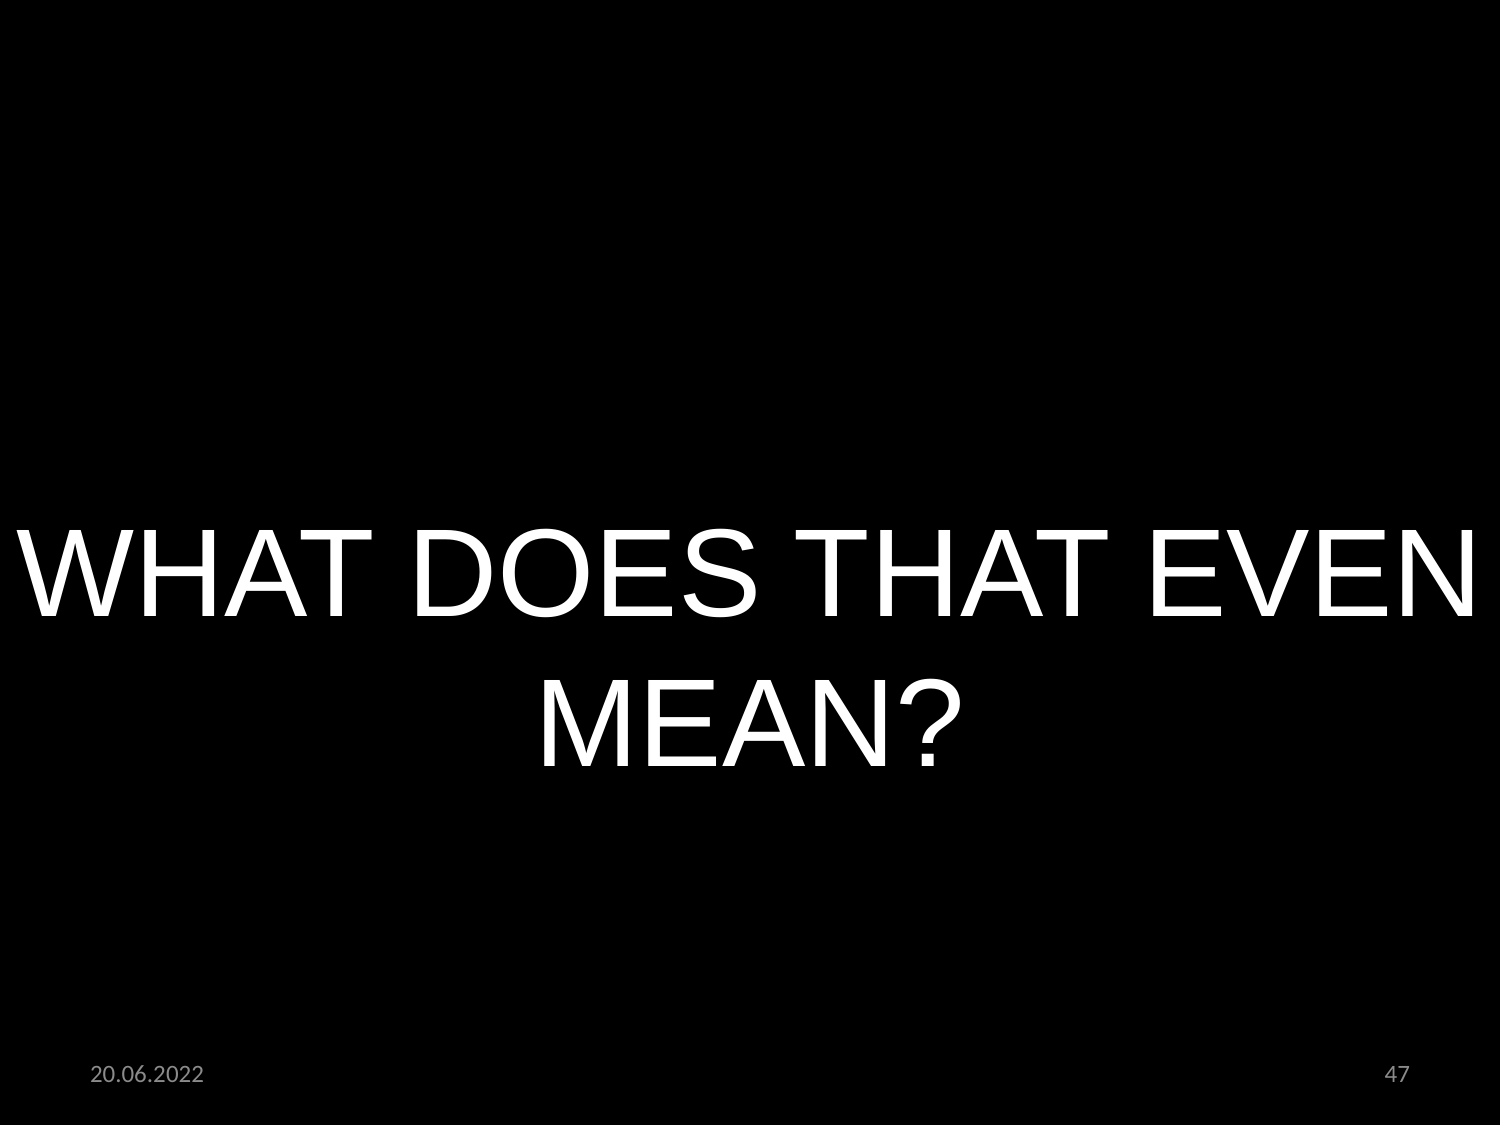

WHAT DOES THAT EVEN MEAN?
20.06.2022
47